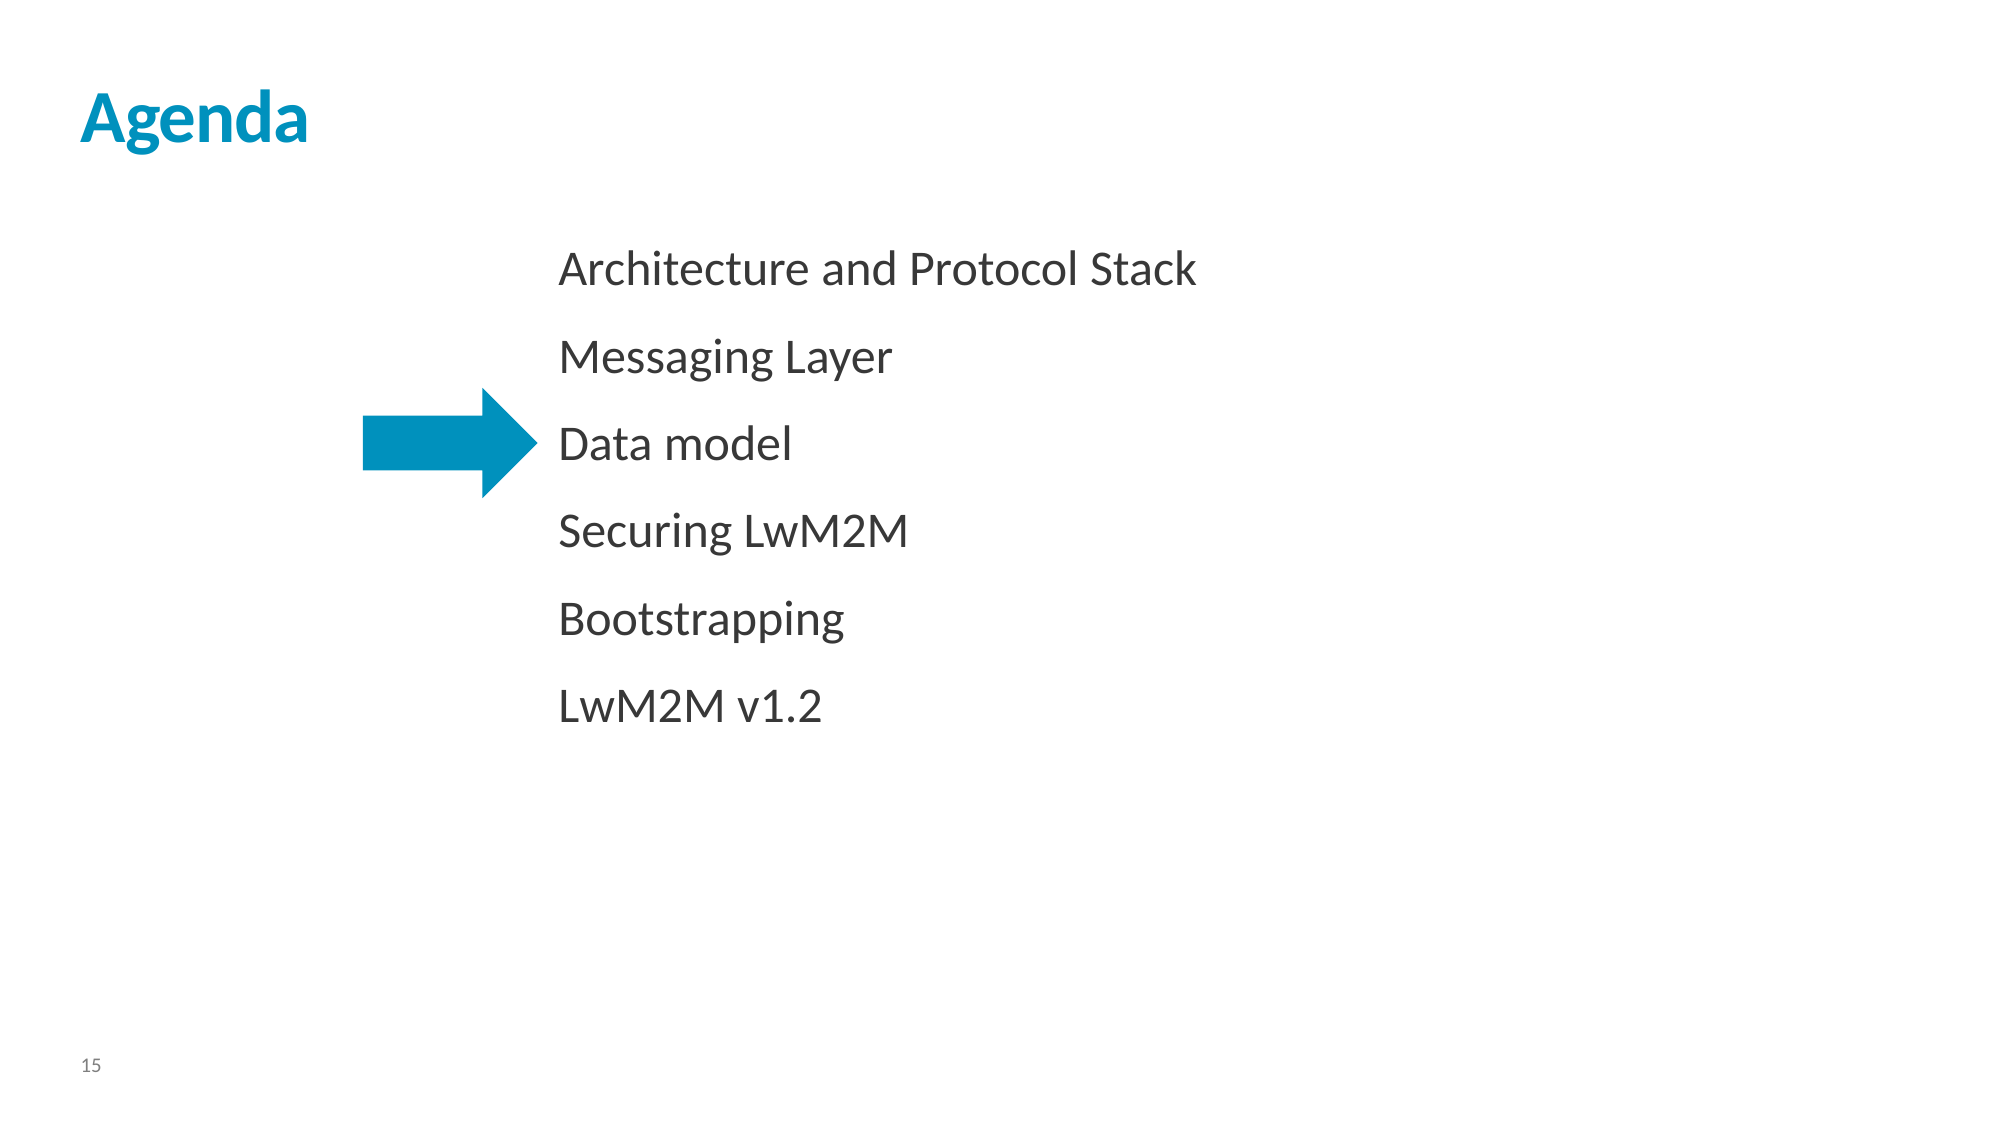

# Agenda
Architecture and Protocol Stack
Messaging Layer
Data model
Securing LwM2M
Bootstrapping
LwM2M v1.2